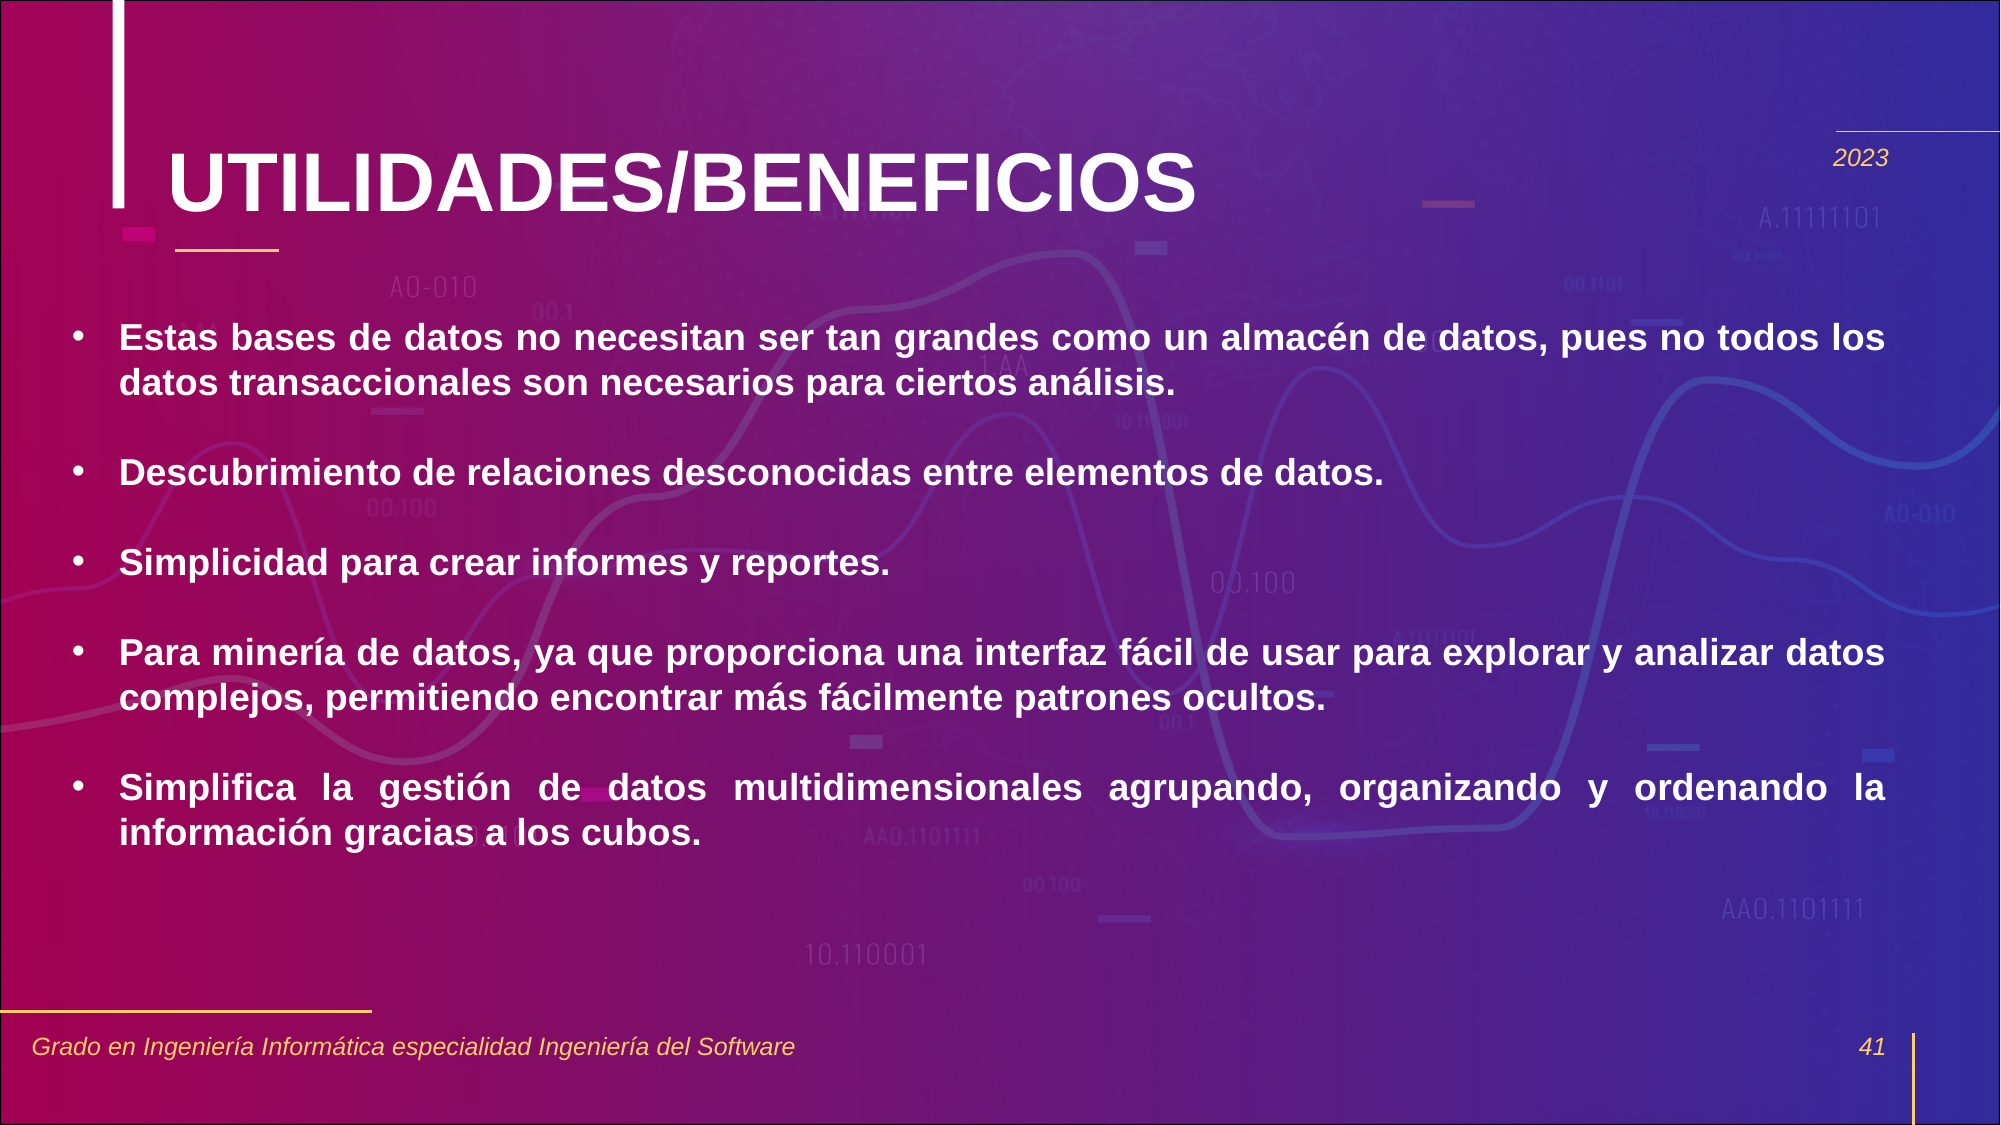

# UTILIDADES/BENEFICIOS
2023
Estas bases de datos no necesitan ser tan grandes como un almacén de datos, pues no todos los datos transaccionales son necesarios para ciertos análisis.

Descubrimiento de relaciones desconocidas entre elementos de datos.

Simplicidad para crear informes y reportes.

Para minería de datos, ya que proporciona una interfaz fácil de usar para explorar y analizar datos complejos, permitiendo encontrar más fácilmente patrones ocultos.

Simplifica la gestión de datos multidimensionales agrupando, organizando y ordenando la información gracias a los cubos.

Grado en Ingeniería Informática especialidad Ingeniería del Software
41